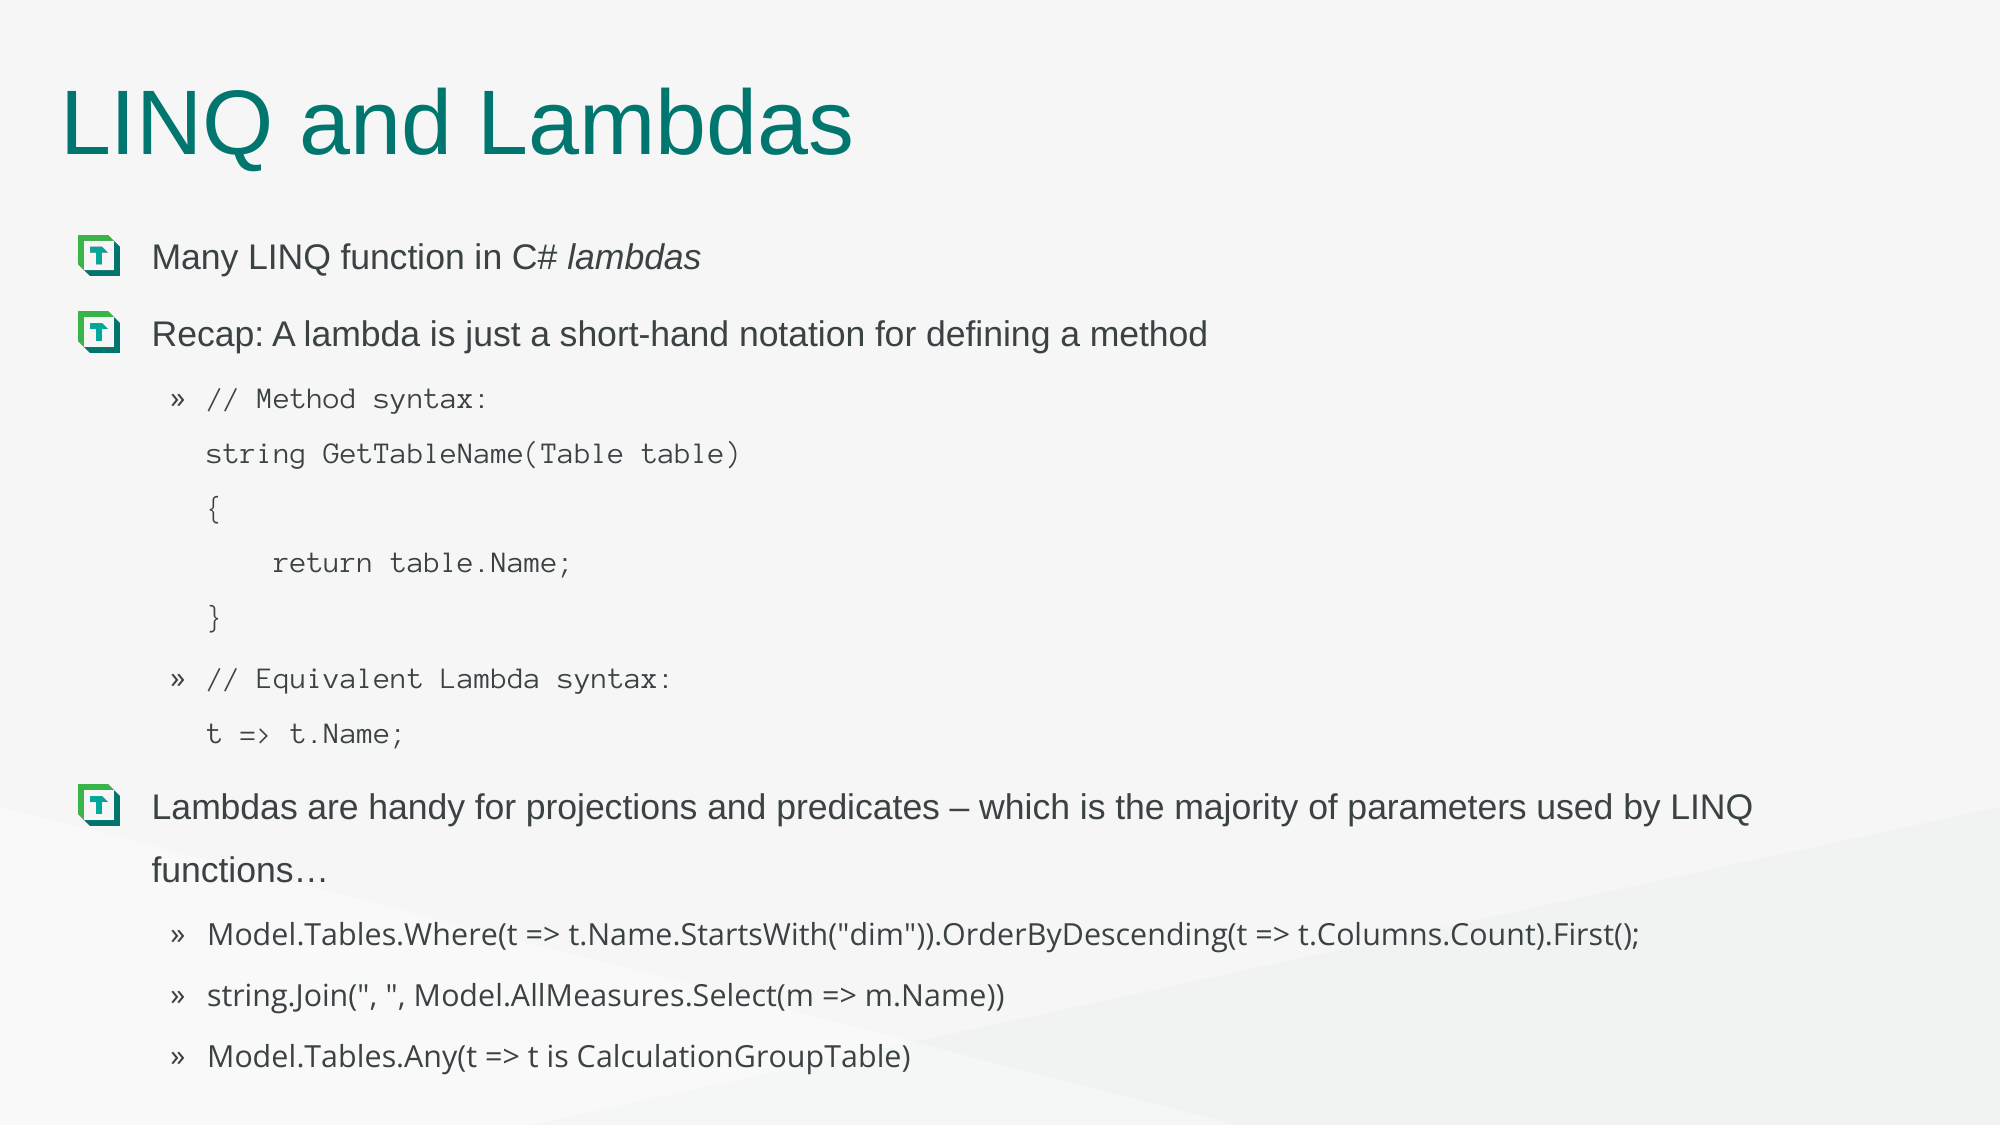

# LINQ and Lambdas
Many LINQ function in C# lambdas
Recap: A lambda is just a short-hand notation for defining a method
// Method syntax:
string GetTableName(Table table)
{
    return table.Name;
}
// Equivalent Lambda syntax:
t => t.Name;
Lambdas are handy for projections and predicates – which is the majority of parameters used by LINQ functions…
Model.Tables.Where(t => t.Name.StartsWith("dim")).OrderByDescending(t => t.Columns.Count).First();
string.Join(", ", Model.AllMeasures.Select(m => m.Name))
Model.Tables.Any(t => t is CalculationGroupTable)